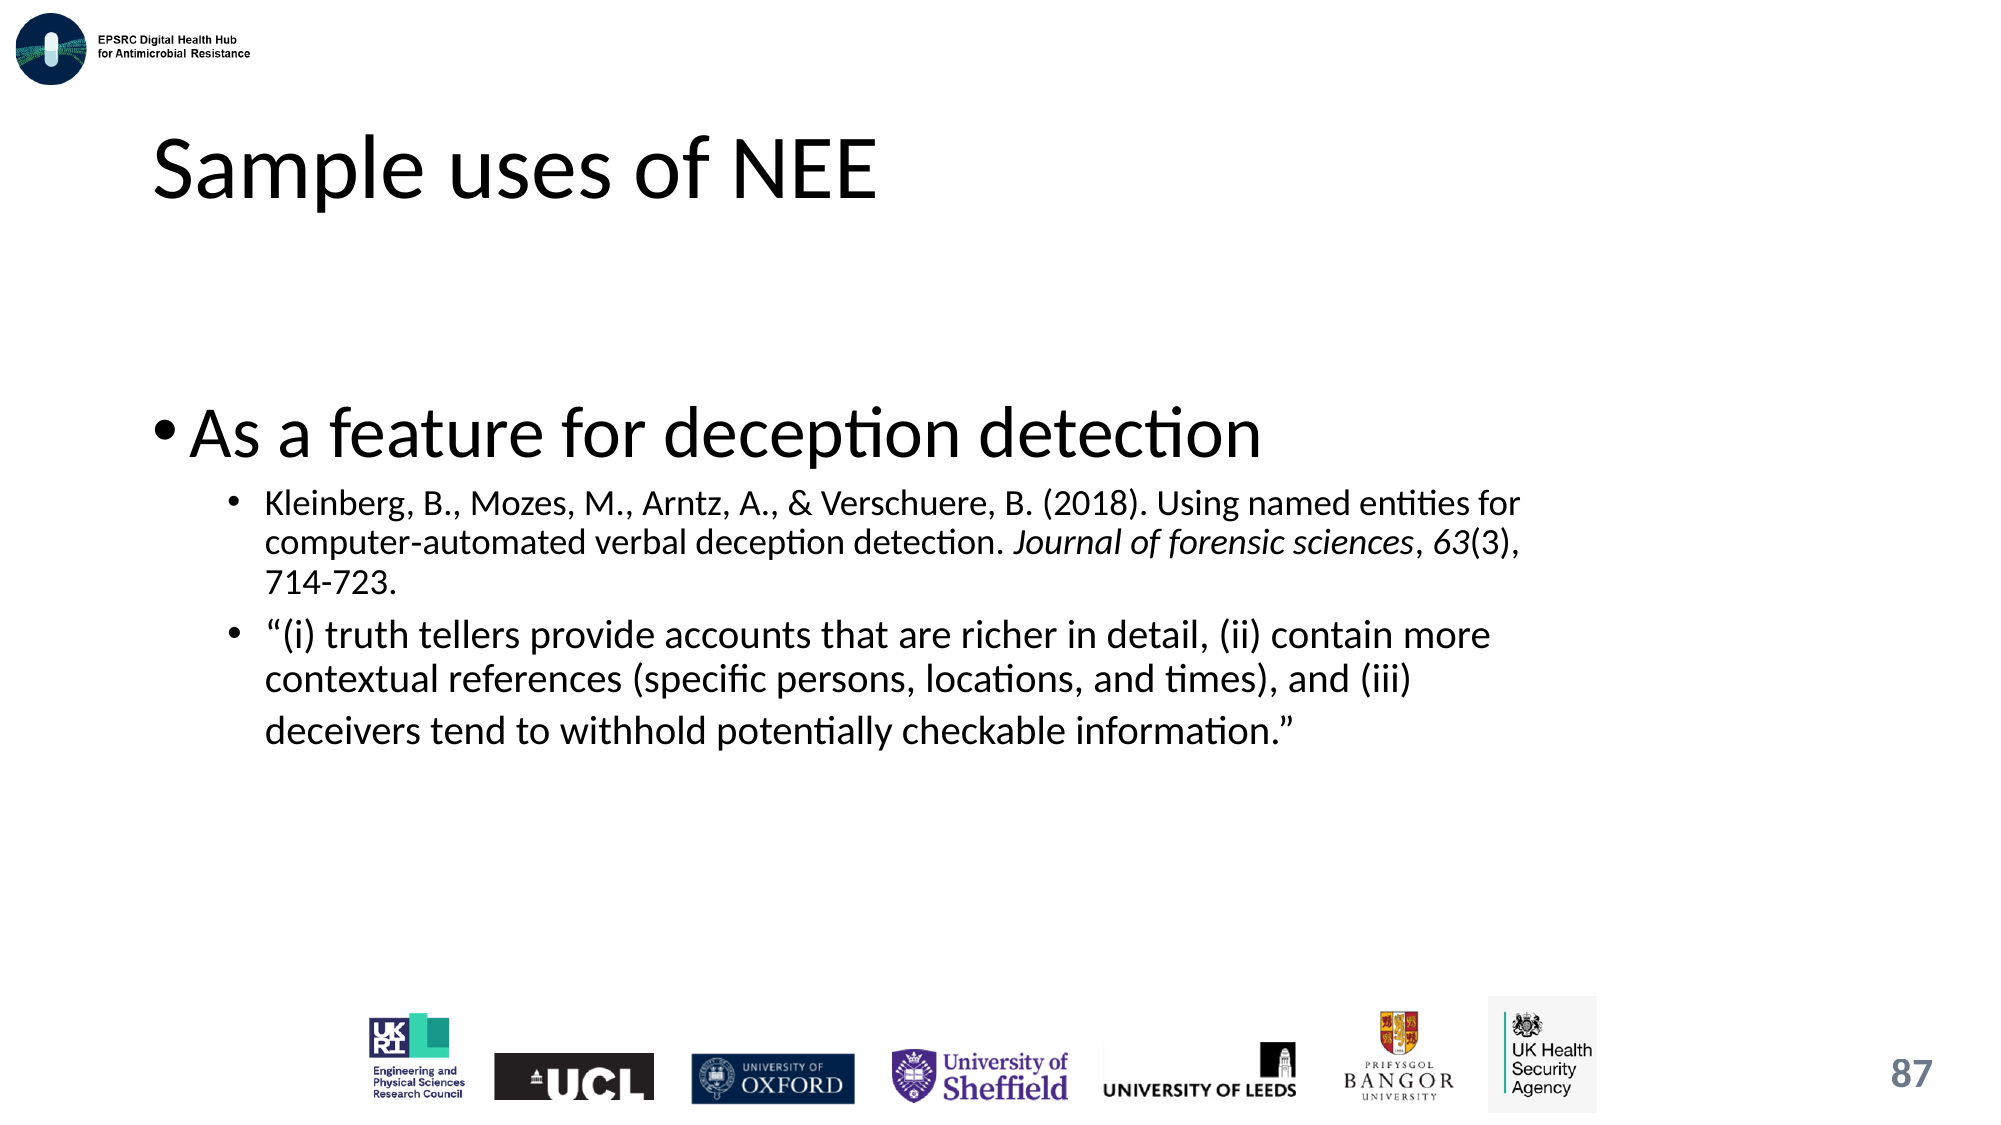

# Sample uses of NEE

As a feature for deception detection
Kleinberg, B., Mozes, M., Arntz, A., & Verschuere, B. (2018). Using named entities for computer‐automated verbal deception detection. Journal of forensic sciences, 63(3), 714-723.
“(i) truth tellers provide accounts that are richer in detail, (ii) contain more contextual references (specific persons, locations, and times), and (iii) deceivers tend to withhold potentially checkable information.”
87